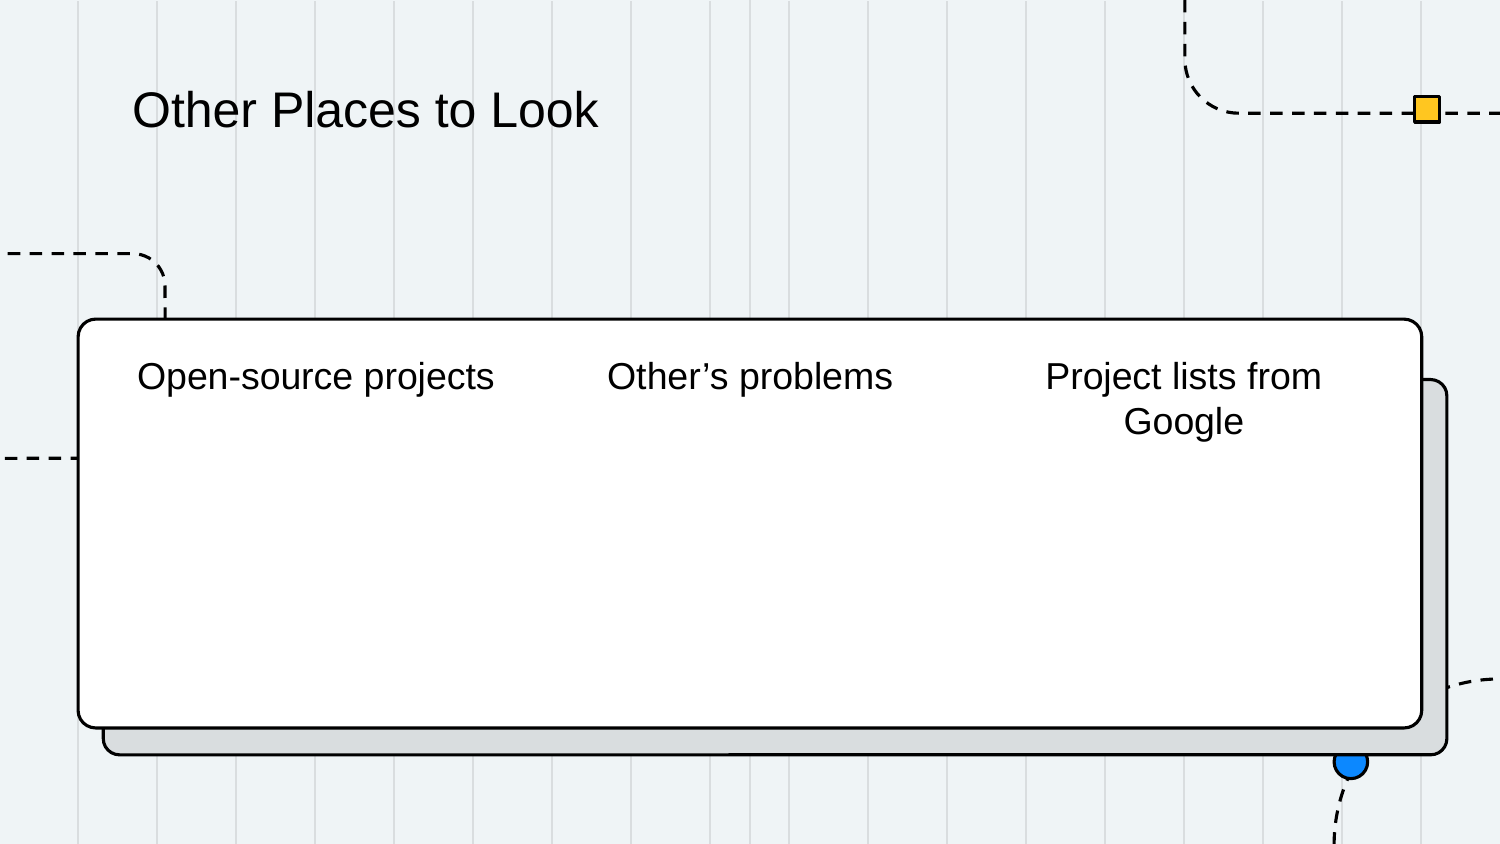

# Other Places to Look
Open-source projects

Other’s problems
Project lists from Google